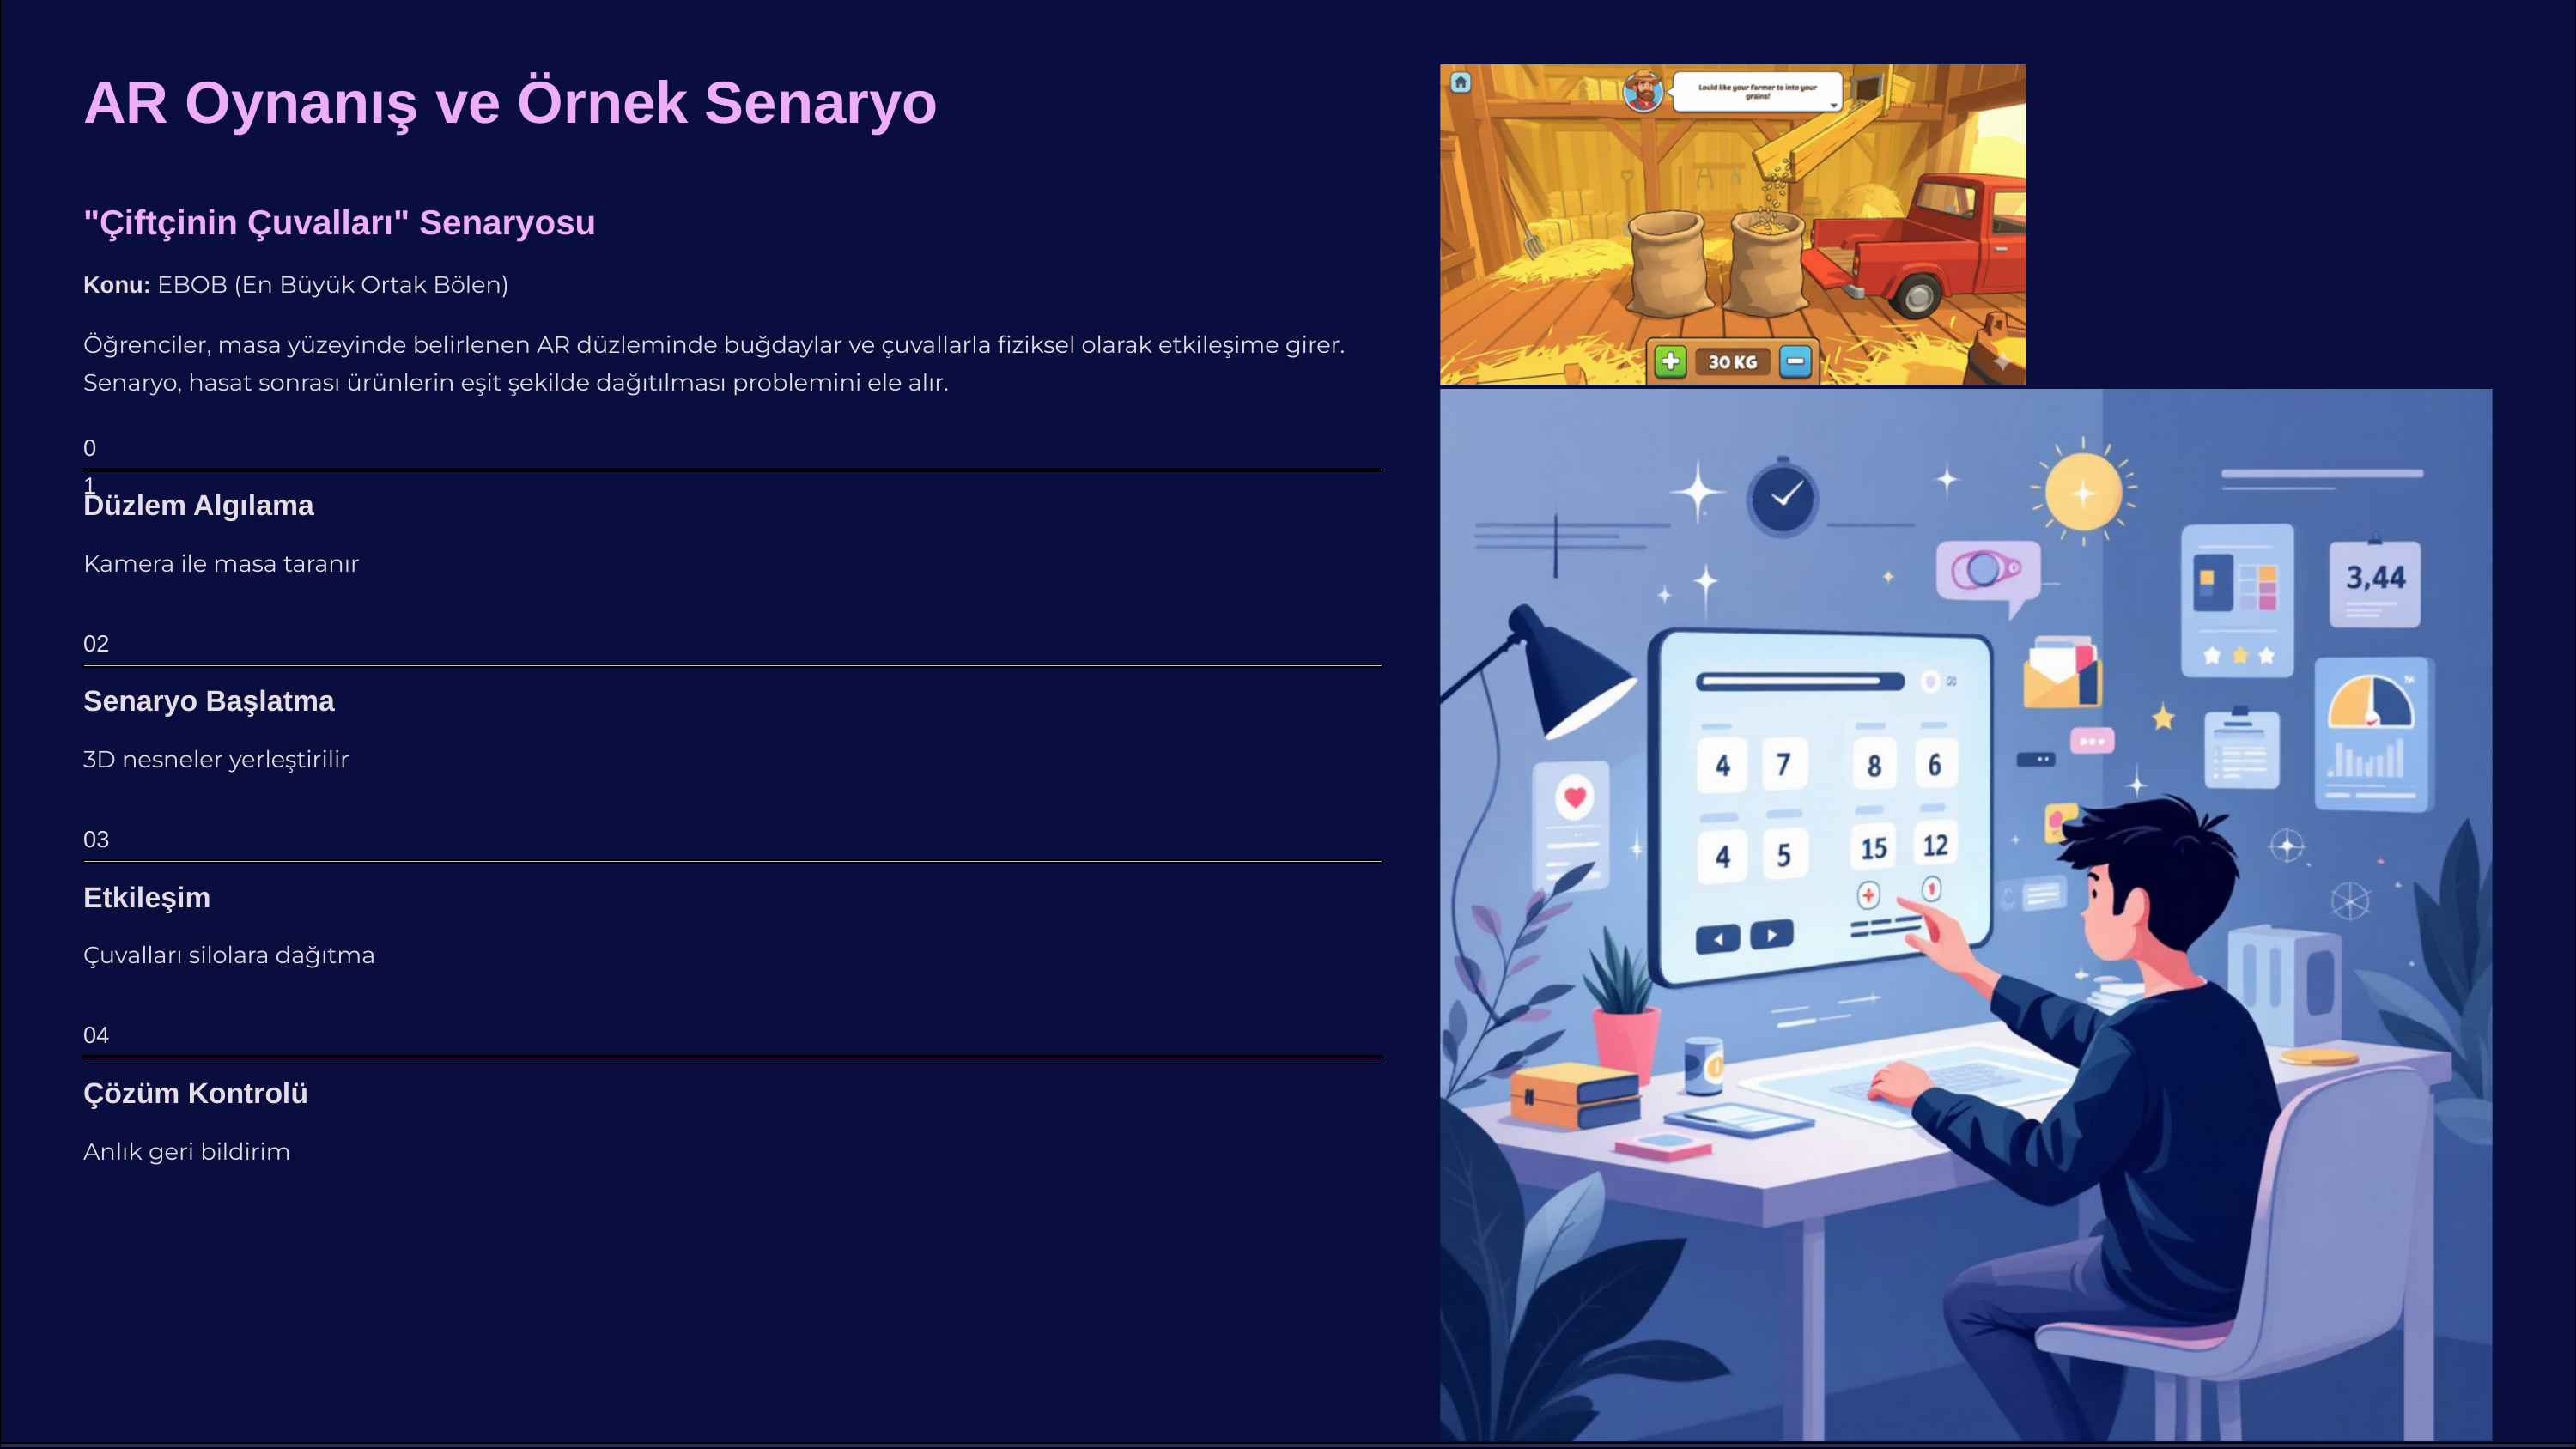

AR Oynanış ve Örnek Senaryo

"Çiftçinin Çuvalları" Senaryosu
Konu: EBOB (En Büyük Ortak Bölen)
Öğrenciler, masa yüzeyinde belirlenen AR düzleminde buğdaylar ve çuvallarla fiziksel olarak etkileşime girer. Senaryo, hasat sonrası ürünlerin eşit şekilde dağıtılması problemini ele alır.

01

Düzlem Algılama
Kamera ile masa taranır
02

Senaryo Başlatma
3D nesneler yerleştirilir
03

Etkileşim
Çuvalları silolara dağıtma
04

Çözüm Kontrolü
Anlık geri bildirim